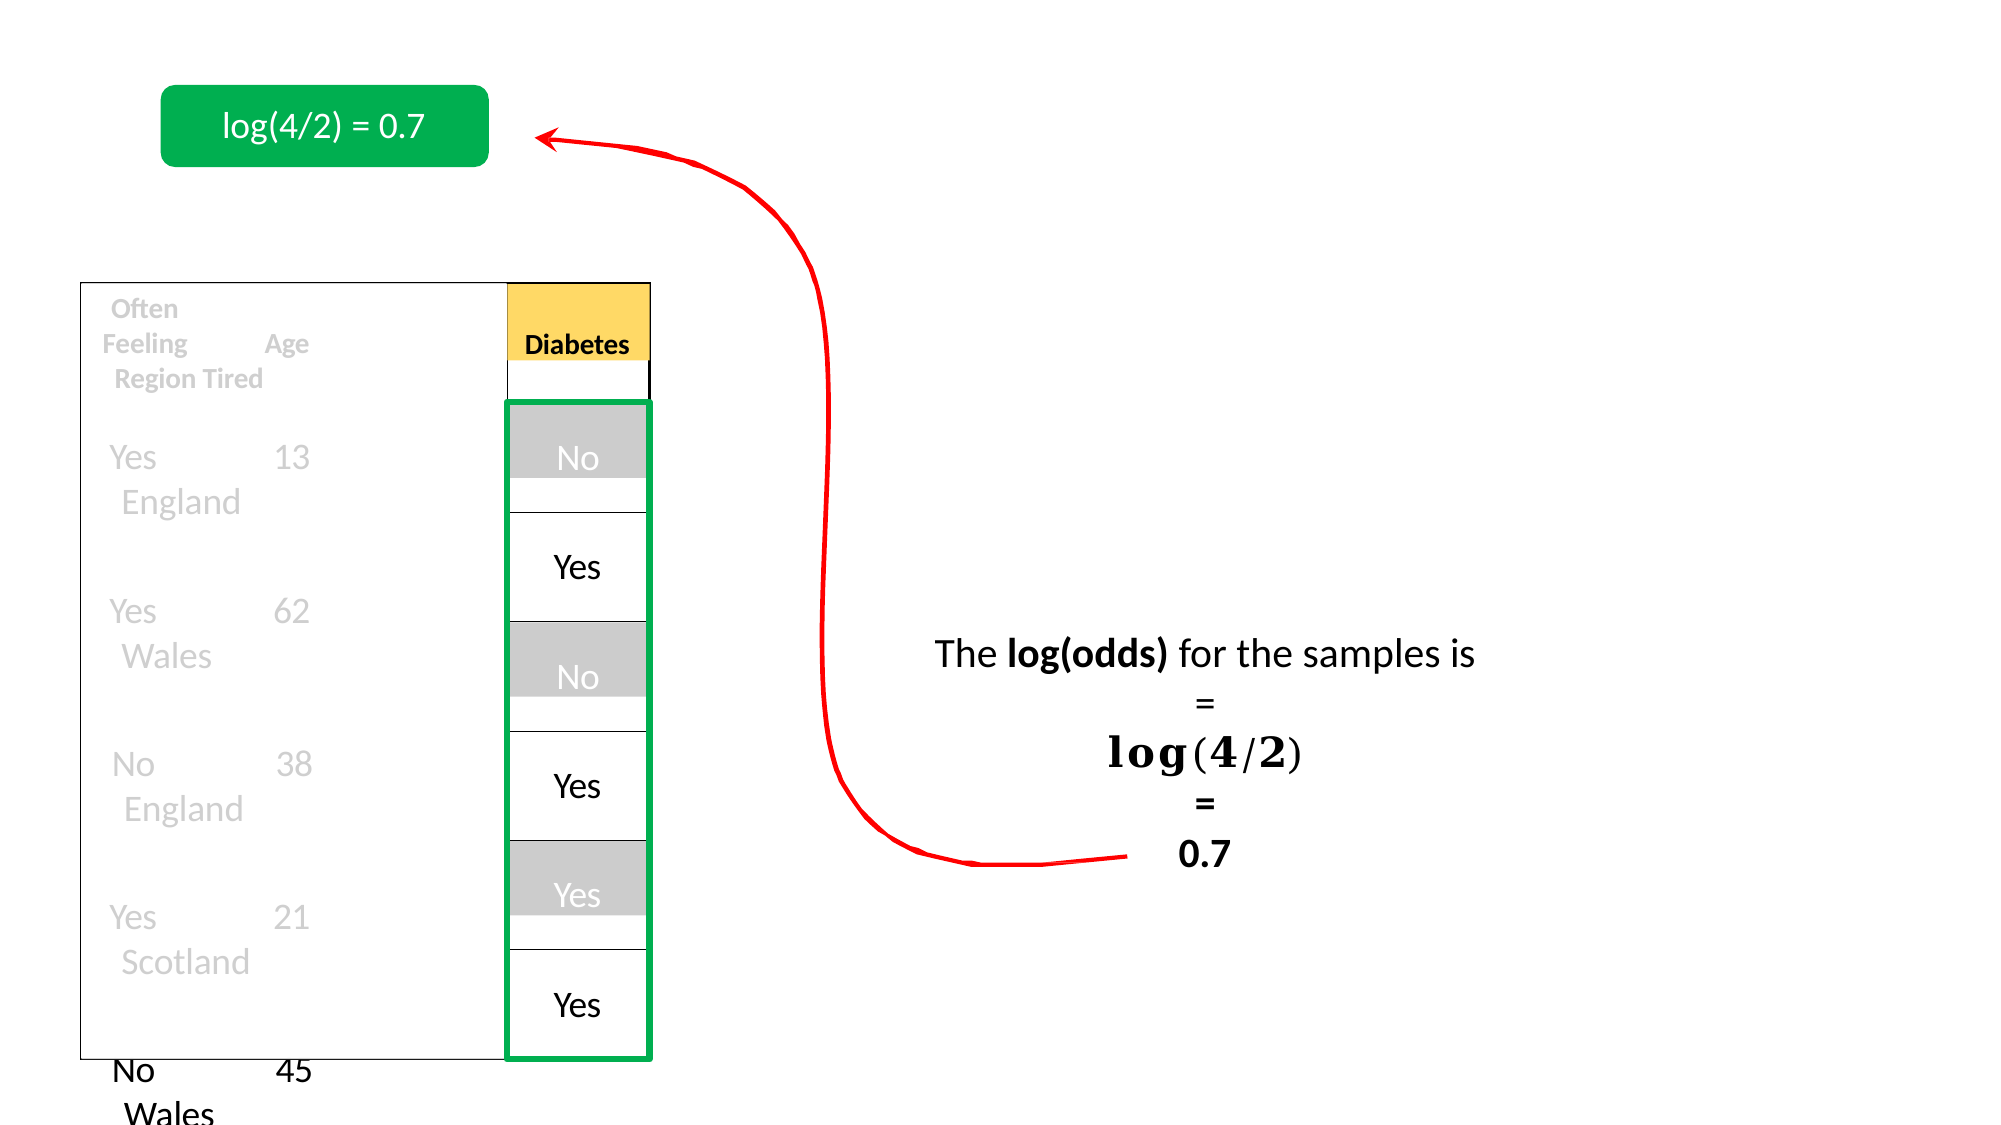

log(4/2) = 0.7

Diabetes
Often
Feeling	Age	Region Tired

Yes	13	England

Yes	62	Wales

No	38	England

Yes	21	Scotland

No	45	Wales

No	24	England

No

Yes

No
The log(odds) for the samples is
=
𝐥𝐨𝐠(𝟒/𝟐)
=
0.7

Yes

Yes

Yes